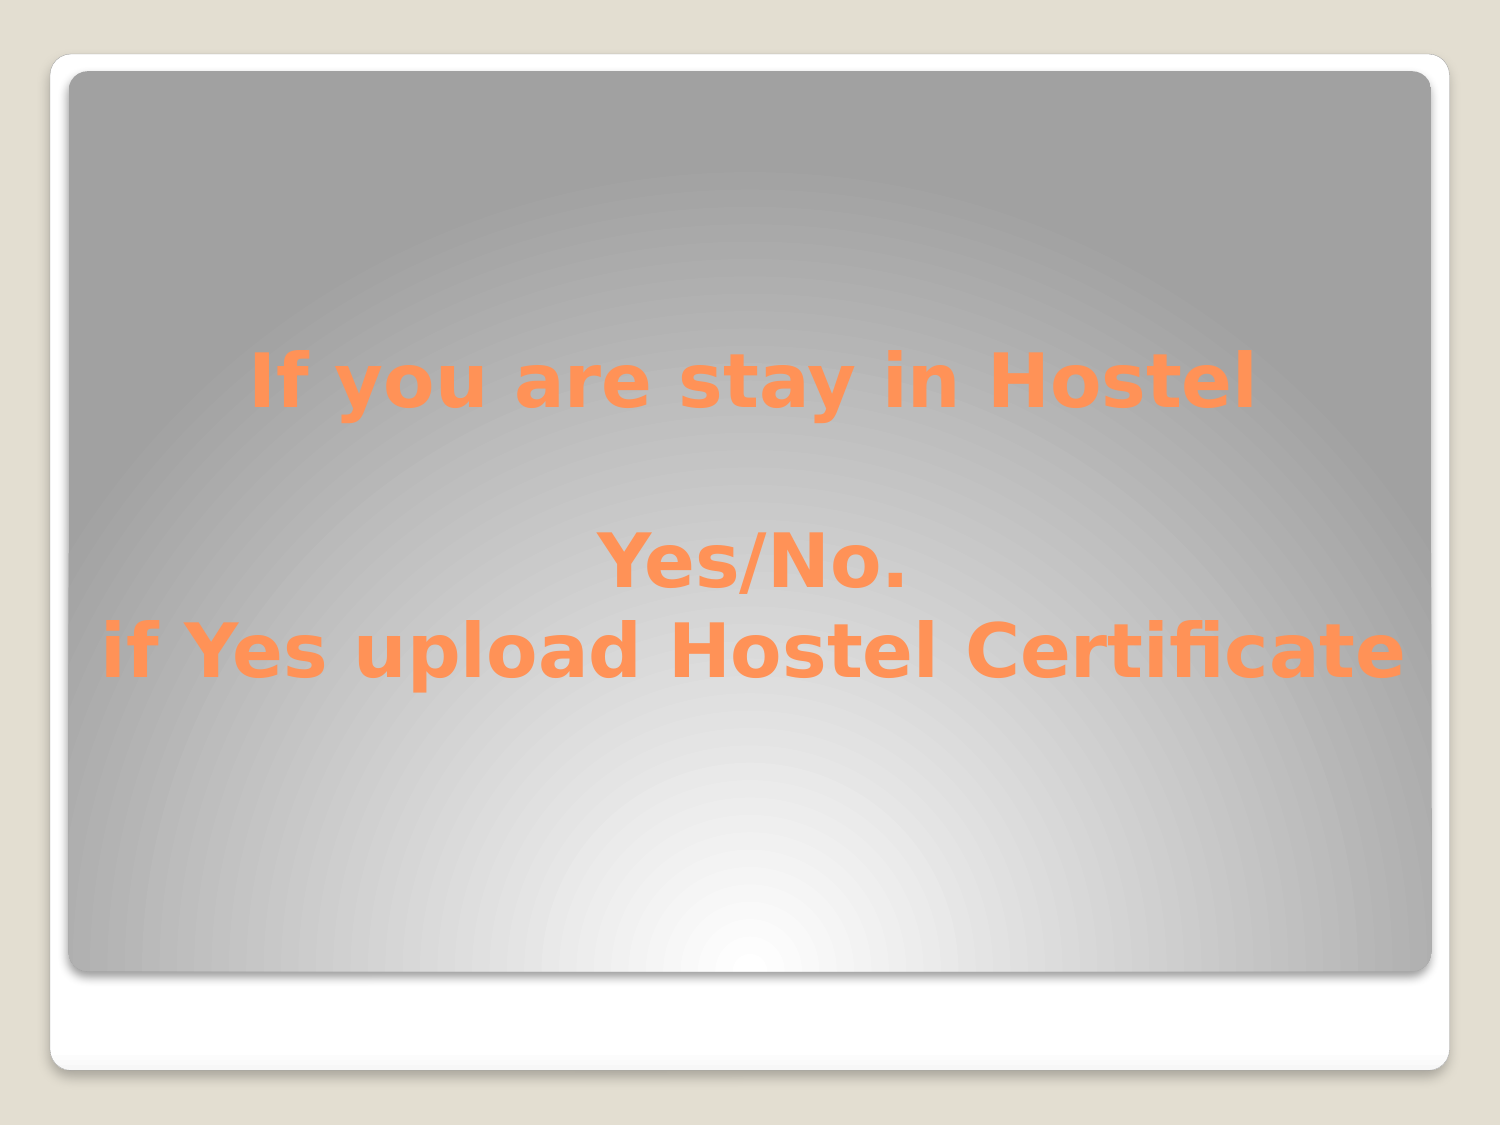

# If you are stay in Hostel Yes/No. if Yes upload Hostel Certificate